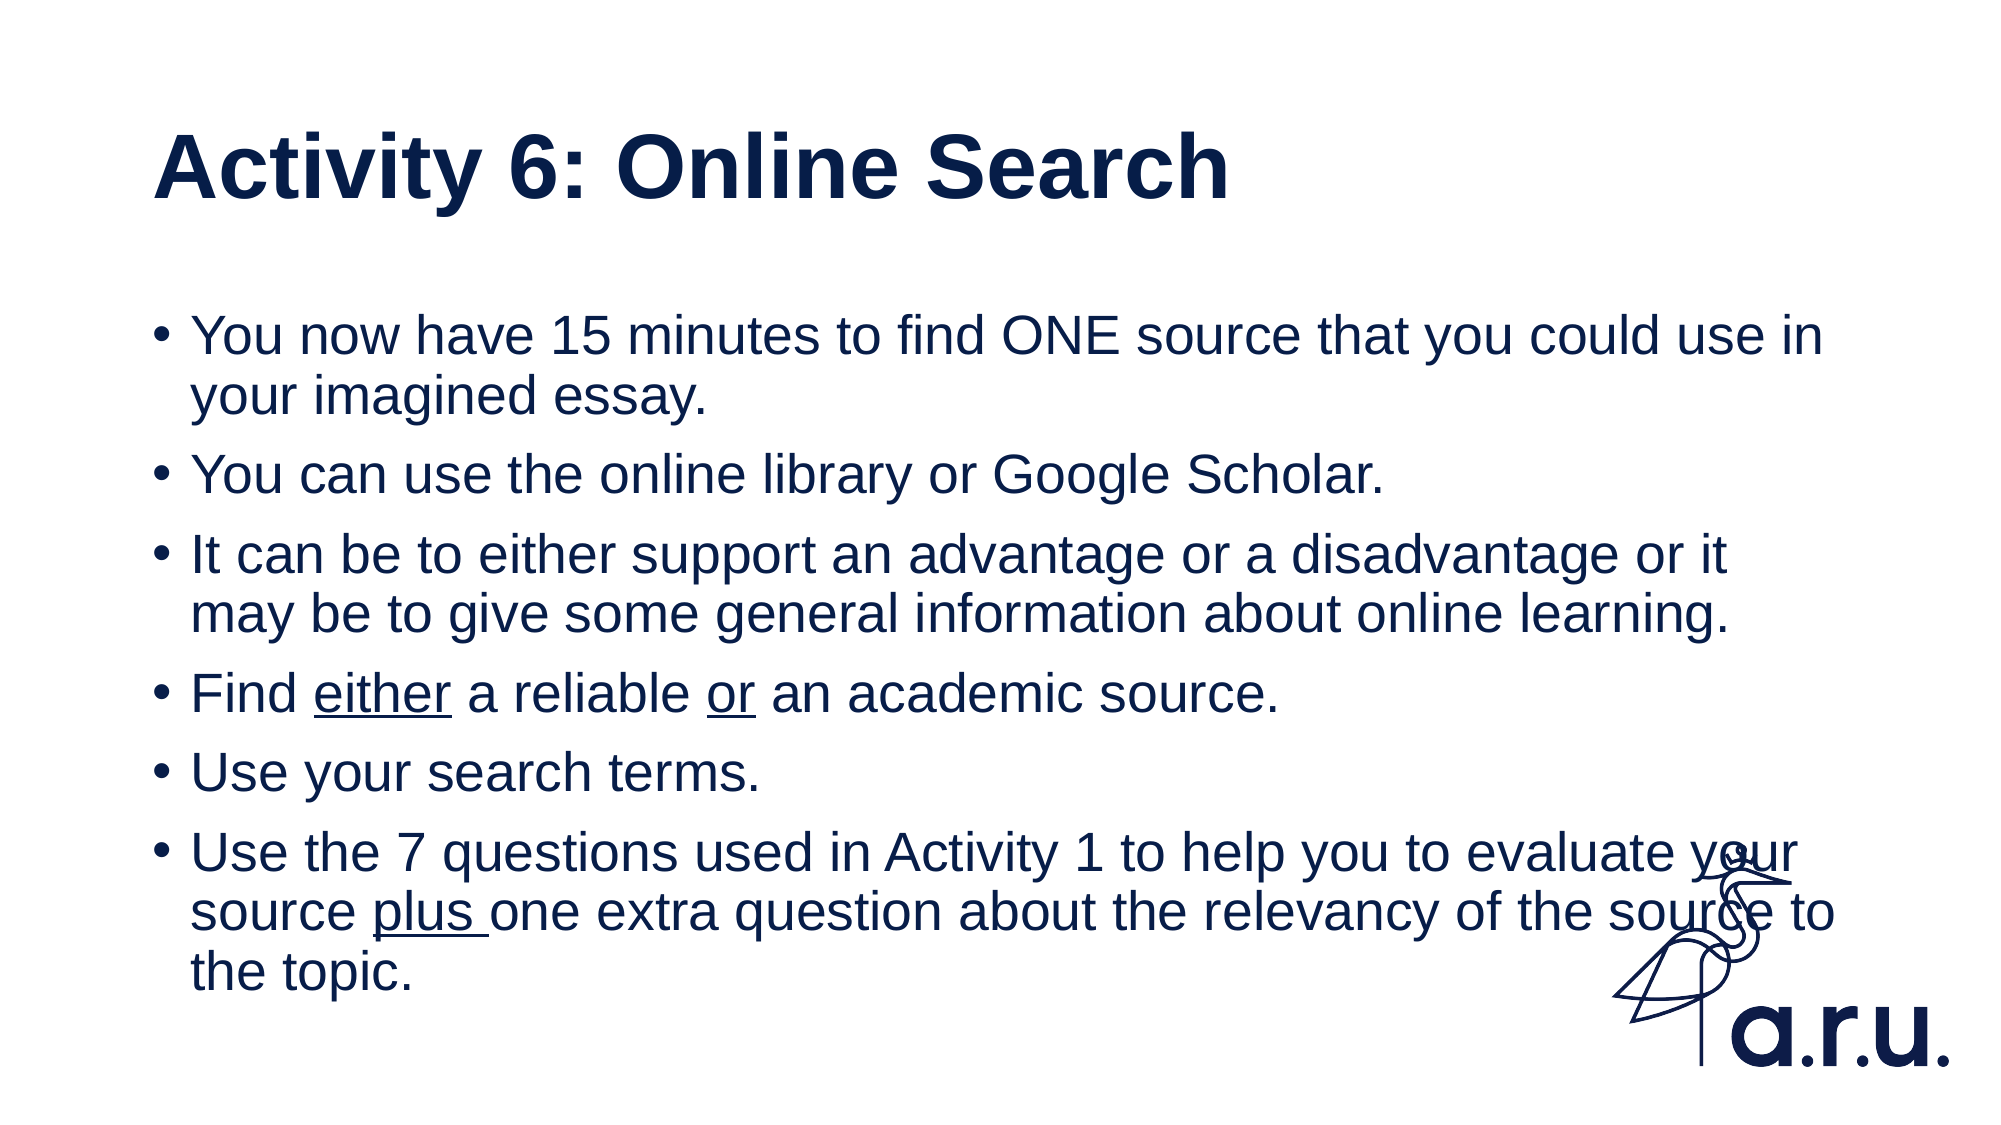

# Activity 6: Online Search
You now have 15 minutes to find ONE source that you could use in your imagined essay.
You can use the online library or Google Scholar.
It can be to either support an advantage or a disadvantage or it may be to give some general information about online learning.
Find either a reliable or an academic source.
Use your search terms.
Use the 7 questions used in Activity 1 to help you to evaluate your source plus one extra question about the relevancy of the source to the topic.